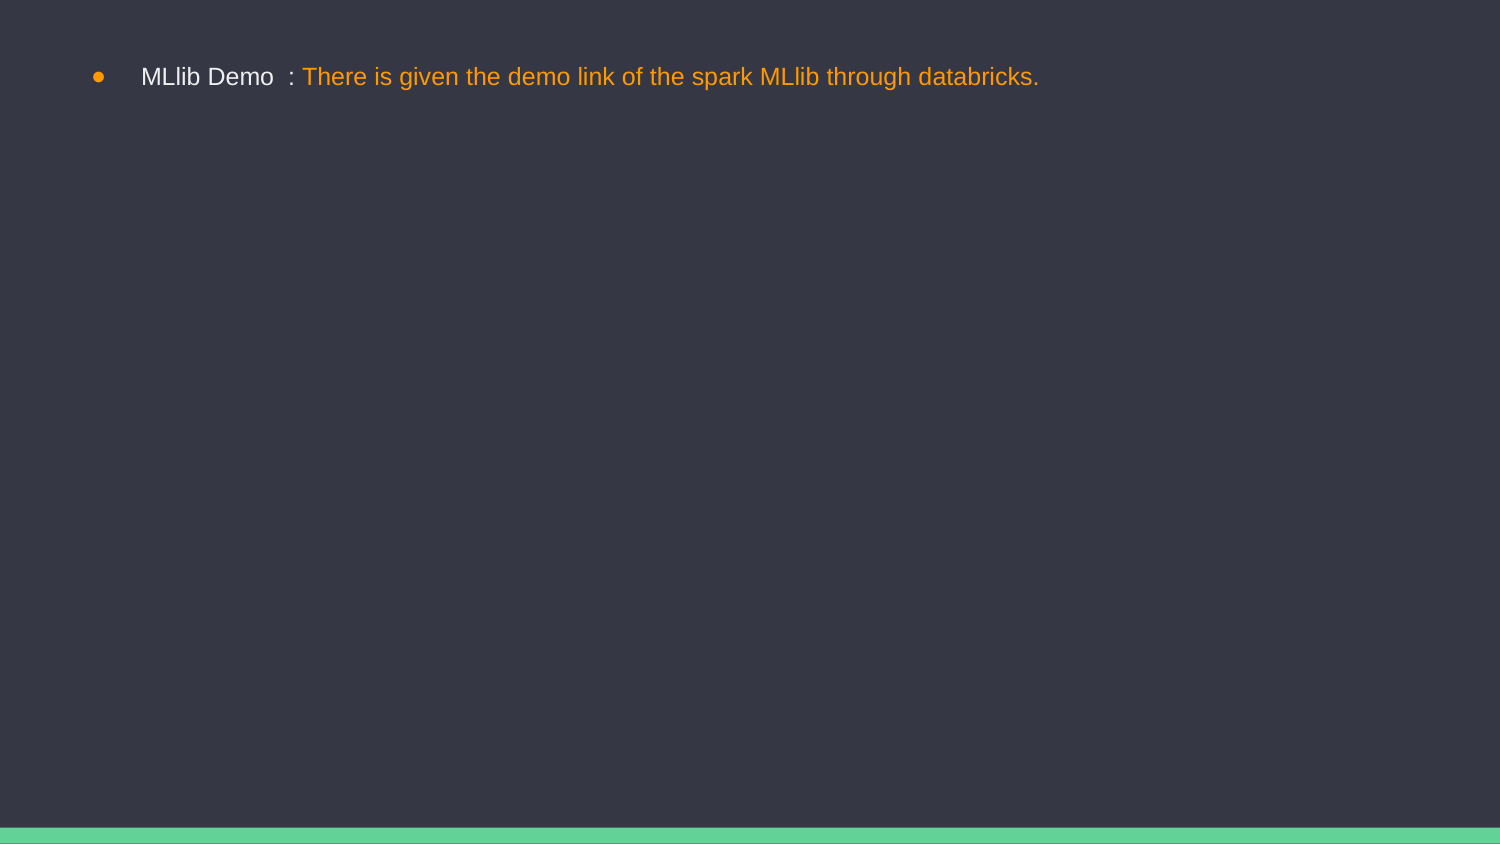

MLlib Demo  : There is given the demo link of the spark MLlib through databricks.